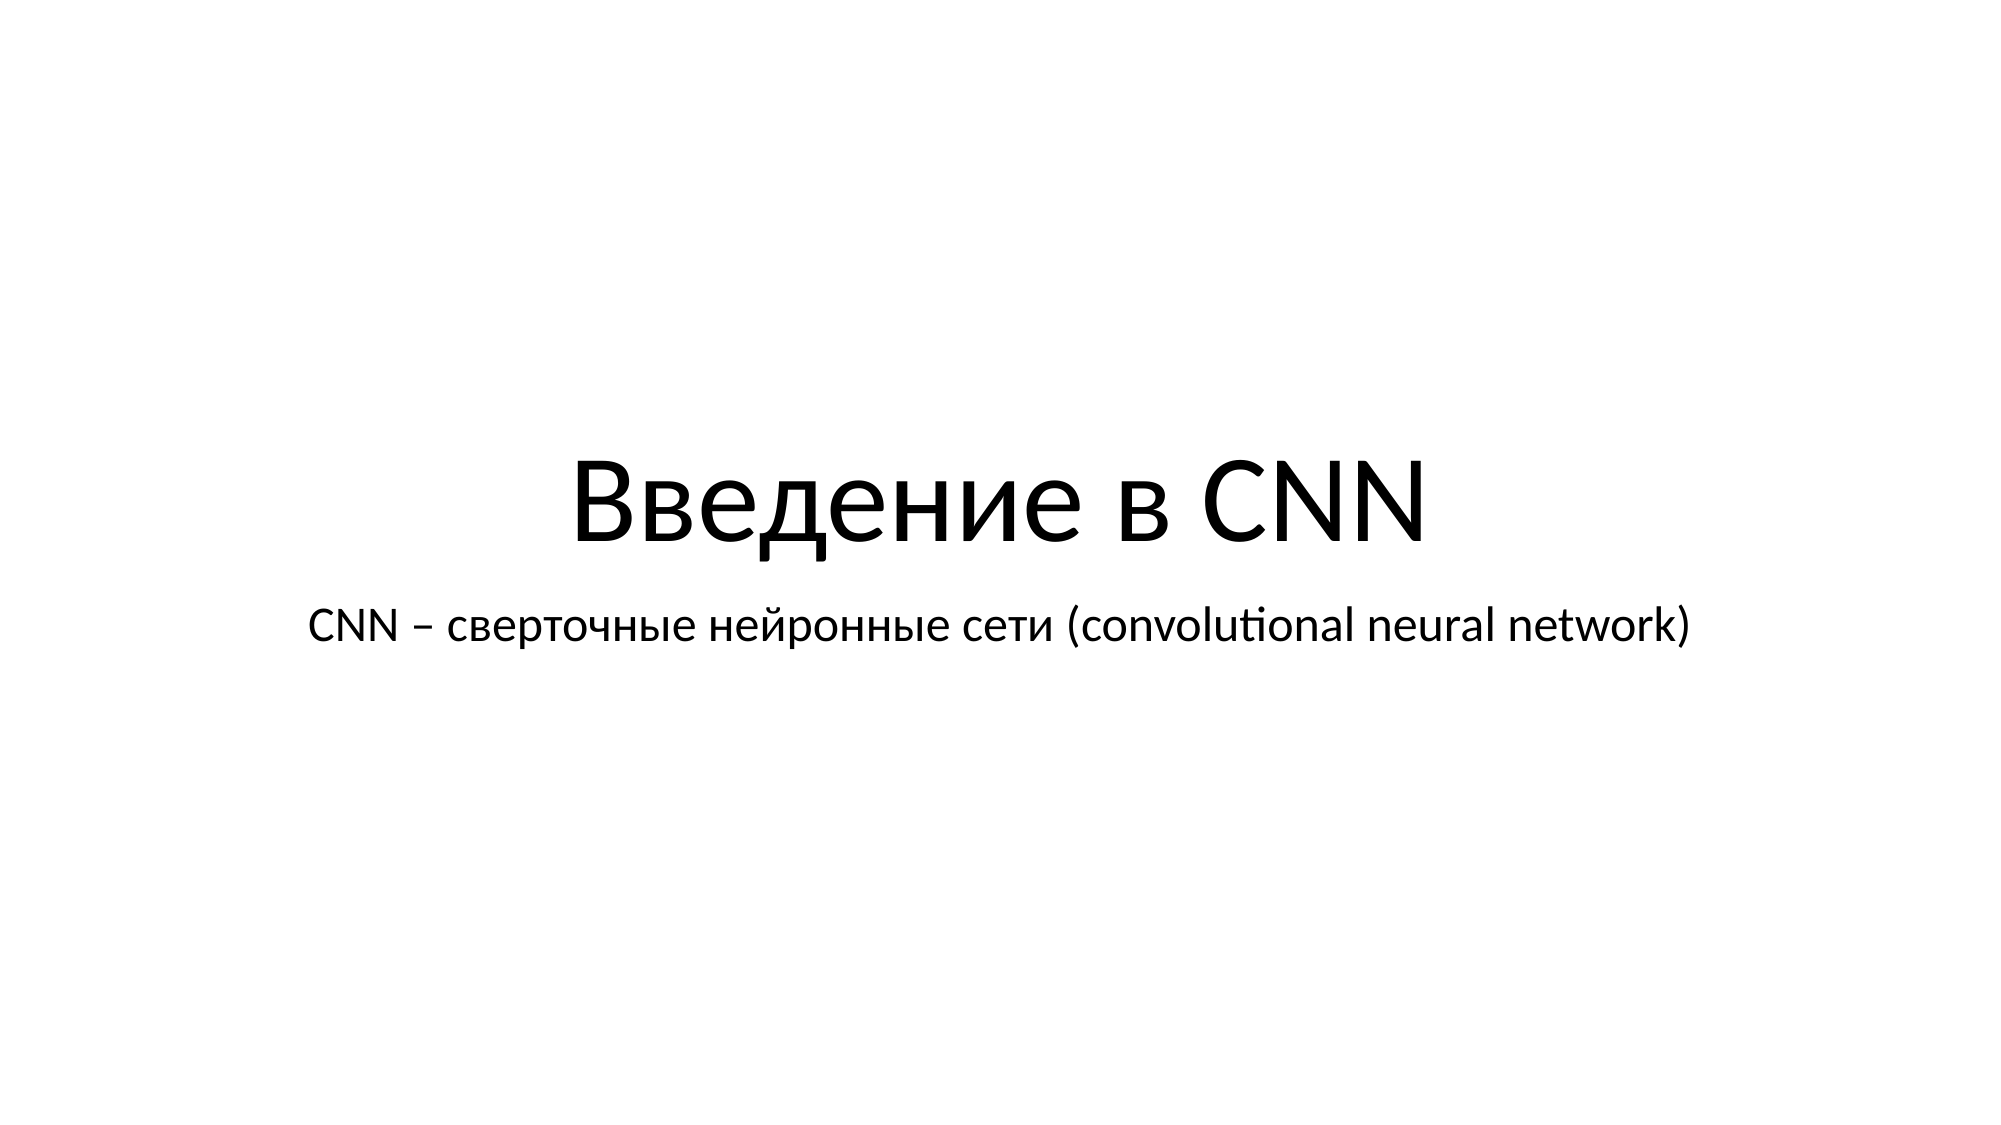

# Введение в CNN
CNN – сверточные нейронные сети (convolutional neural network)